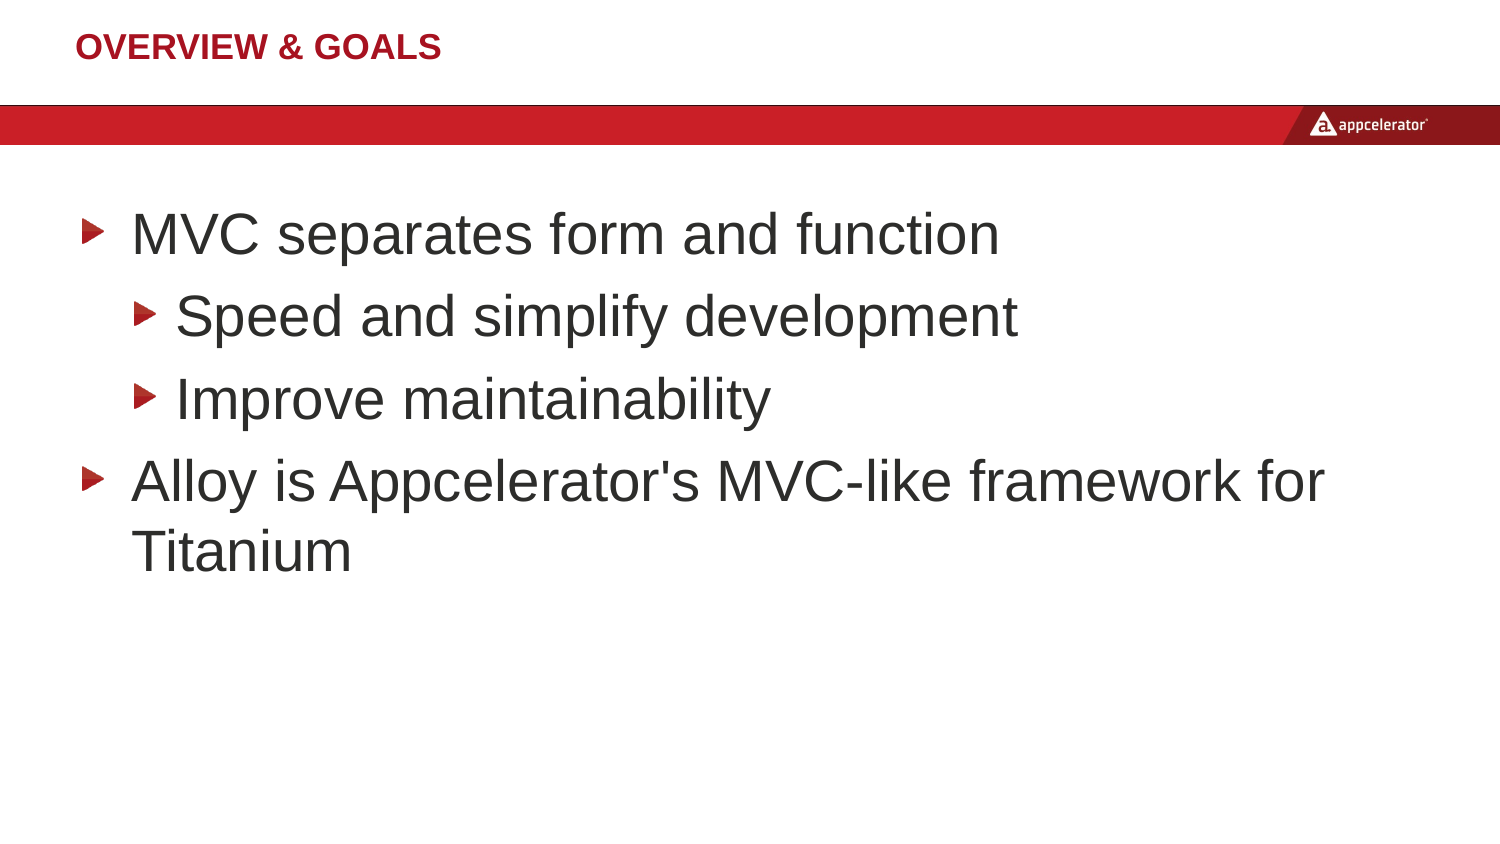

# Overview & Goals
MVC separates form and function
Speed and simplify development
Improve maintainability
Alloy is Appcelerator's MVC-like framework for Titanium